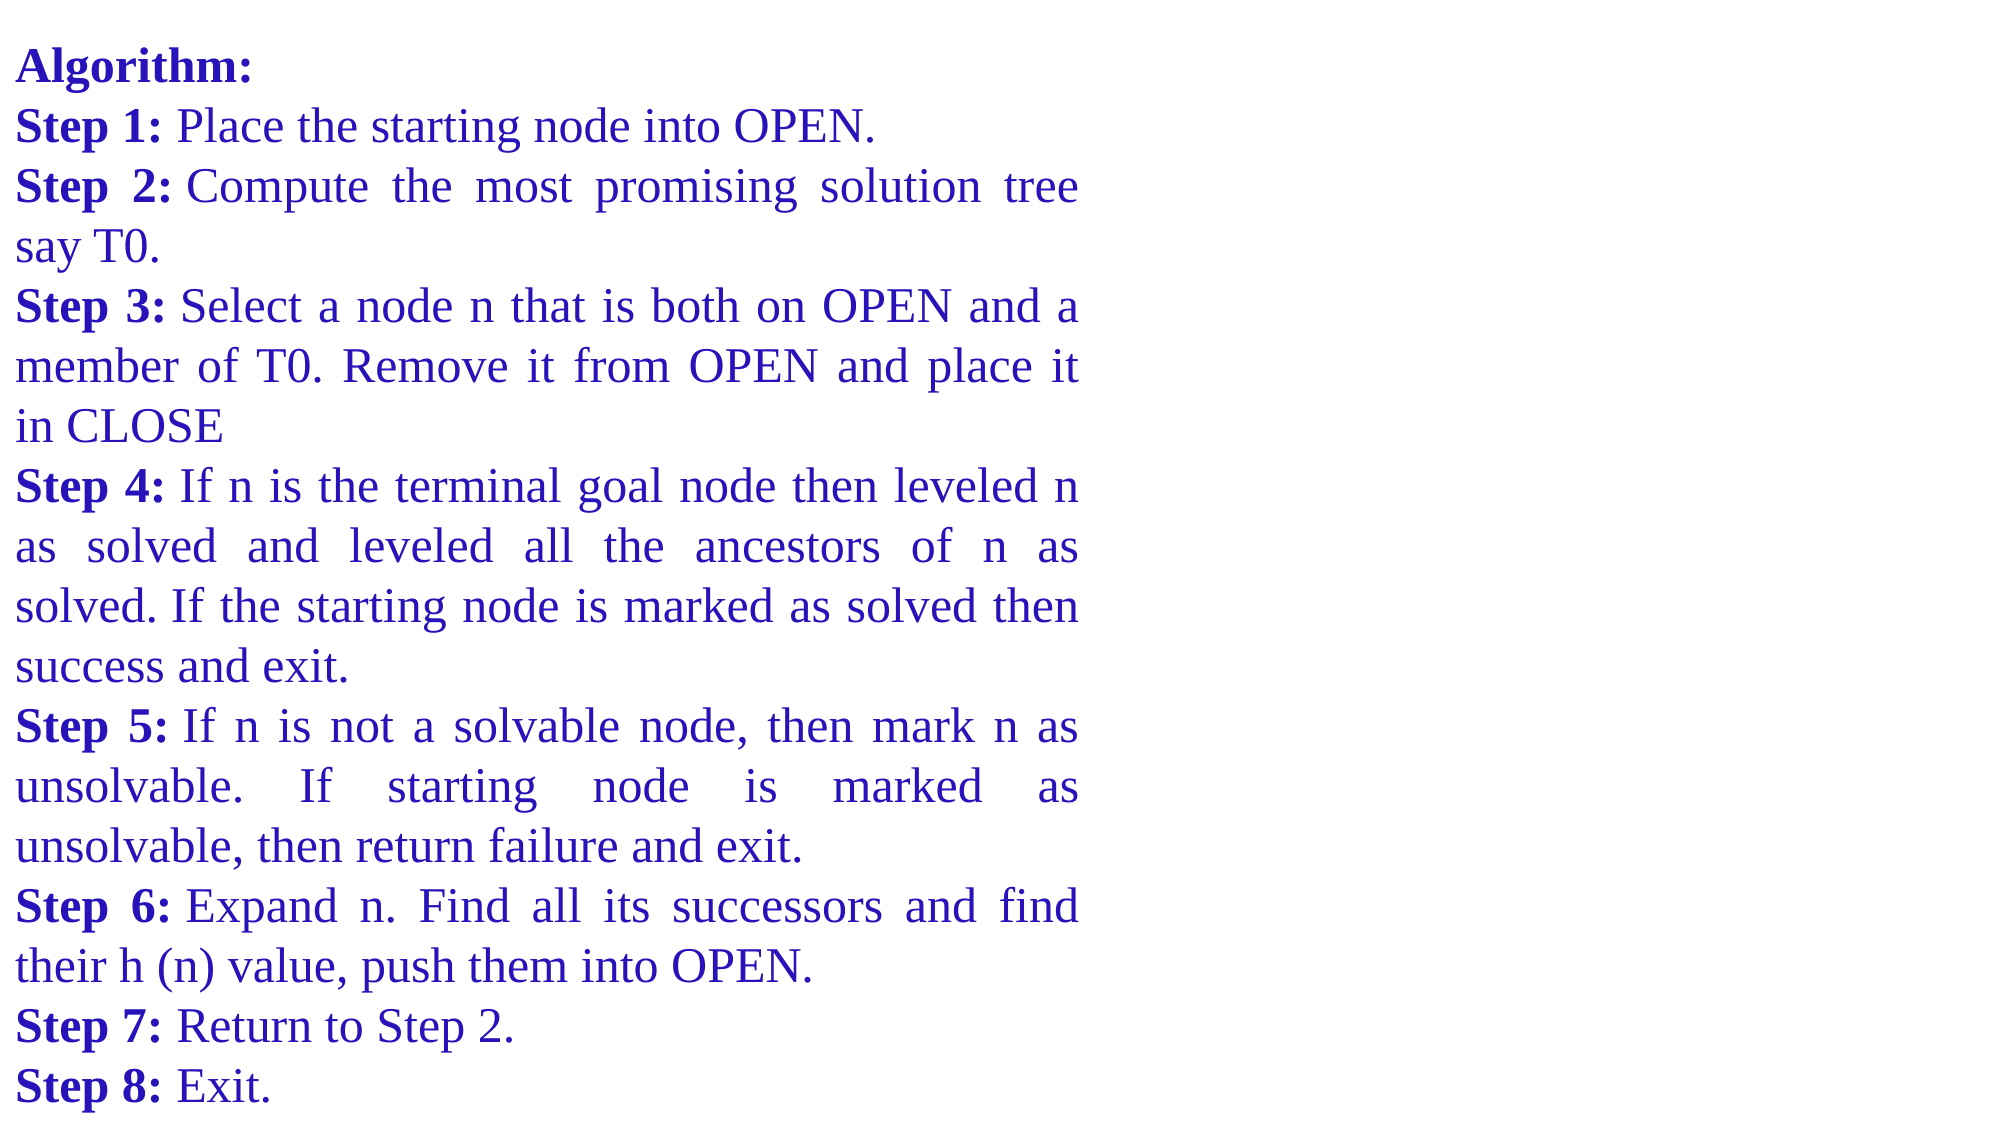

Algorithm:
Step 1: Place the starting node into OPEN.
Step 2: Compute the most promising solution tree say T0.
Step 3: Select a node n that is both on OPEN and a member of T0. Remove it from OPEN and place it in CLOSE
Step 4: If n is the terminal goal node then leveled n as solved and leveled all the ancestors of n as solved. If the starting node is marked as solved then success and exit.
Step 5: If n is not a solvable node, then mark n as unsolvable. If starting node is marked as unsolvable, then return failure and exit.
Step 6: Expand n. Find all its successors and find their h (n) value, push them into OPEN.
Step 7: Return to Step 2.
Step 8: Exit.